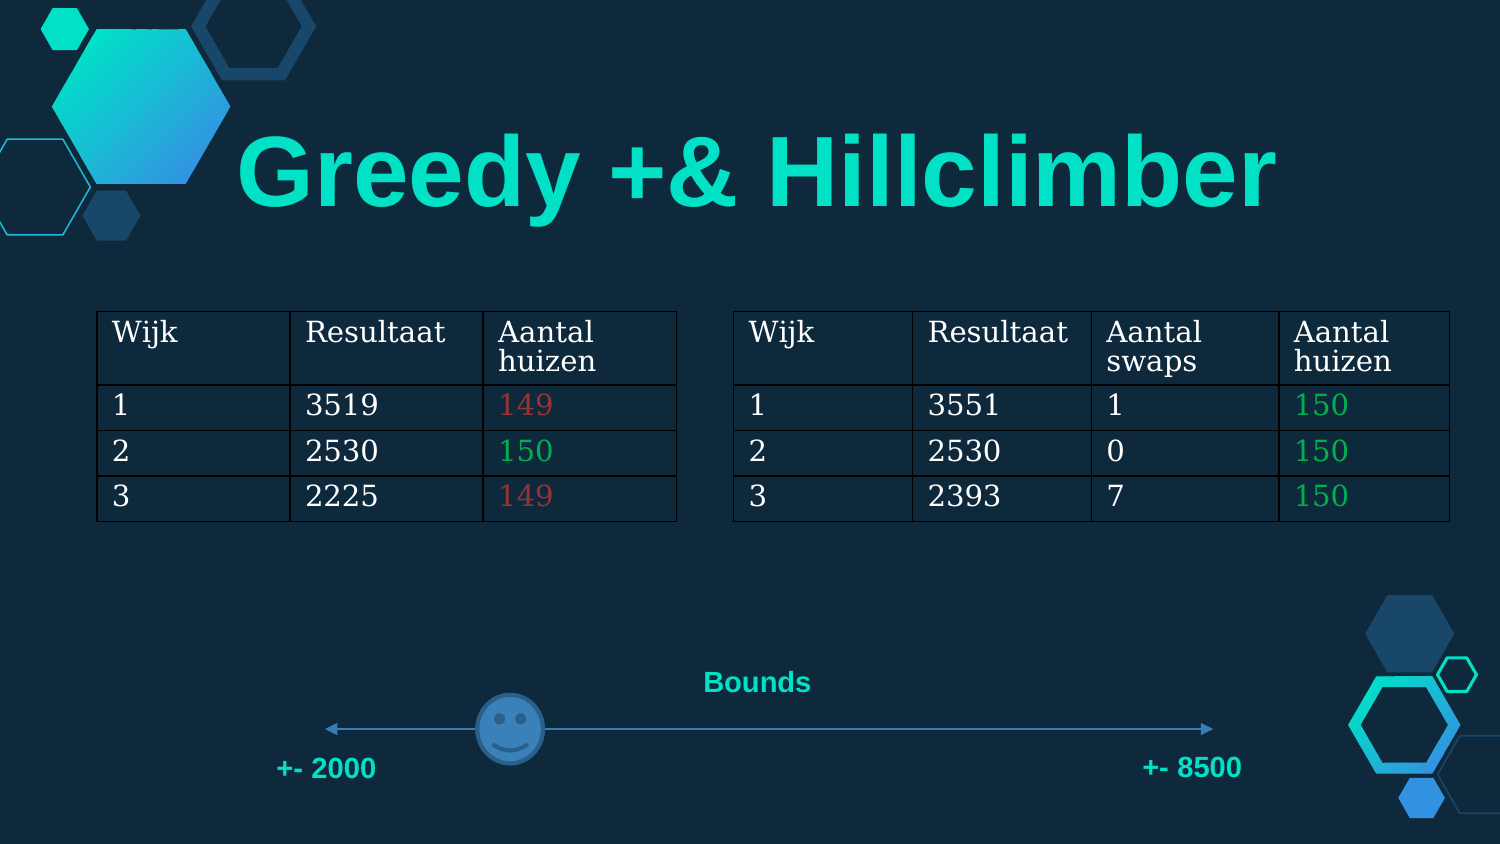

Greedy +& Hillclimber
| Wijk | Resultaat | Aantal huizen |
| --- | --- | --- |
| 1 | 3519 | 149 |
| 2 | 2530 | 150 |
| 3 | 2225 | 149 |
| Wijk | Resultaat | Aantal swaps | Aantal huizen |
| --- | --- | --- | --- |
| 1 | 3551 | 1 | 150 |
| 2 | 2530 | 0 | 150 |
| 3 | 2393 | 7 | 150 |
Bounds

+- 8500
 +- 2000